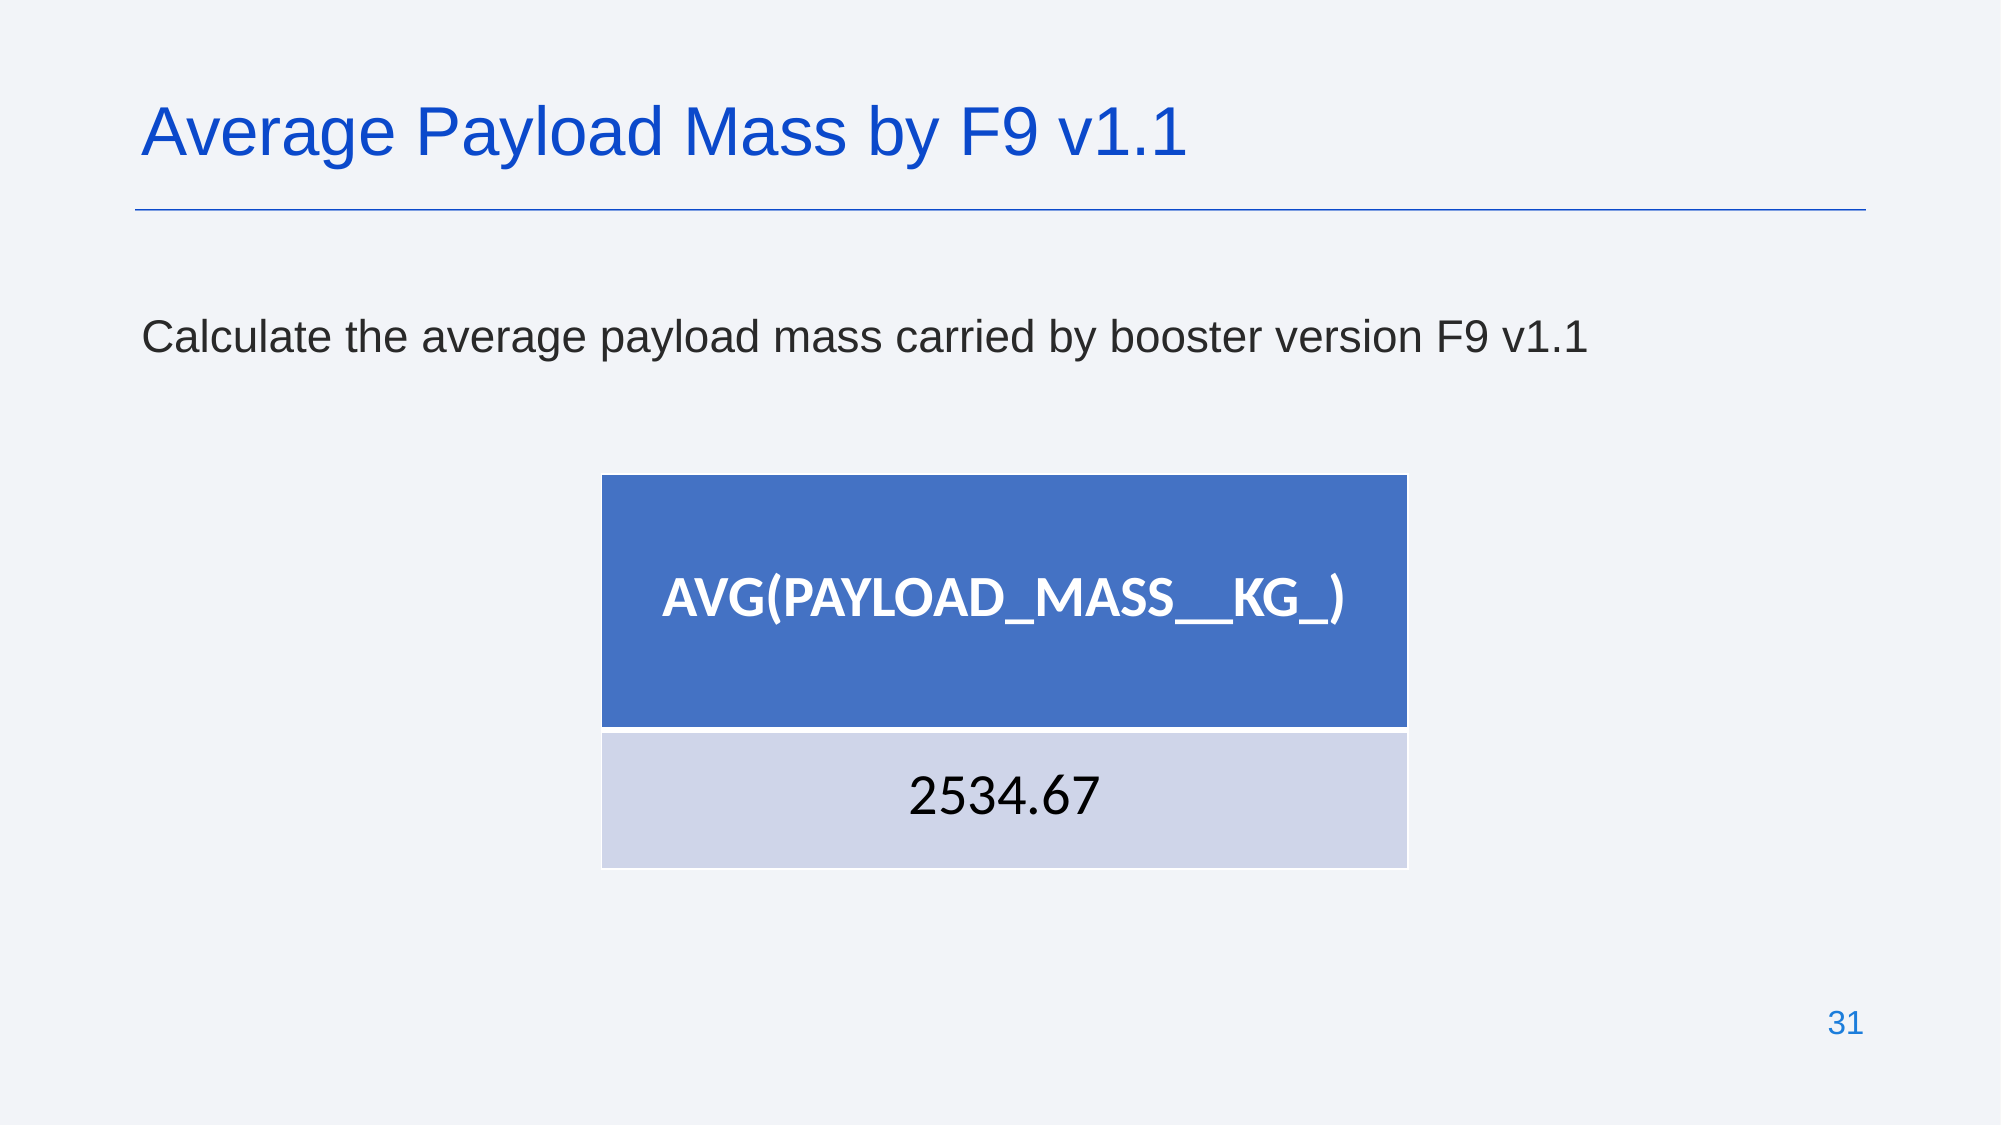

Average Payload Mass by F9 v1.1
Calculate the average payload mass carried by booster version F9 v1.1
| AVG(PAYLOAD\_MASS\_\_KG\_) |
| --- |
| 2534.67 |
31